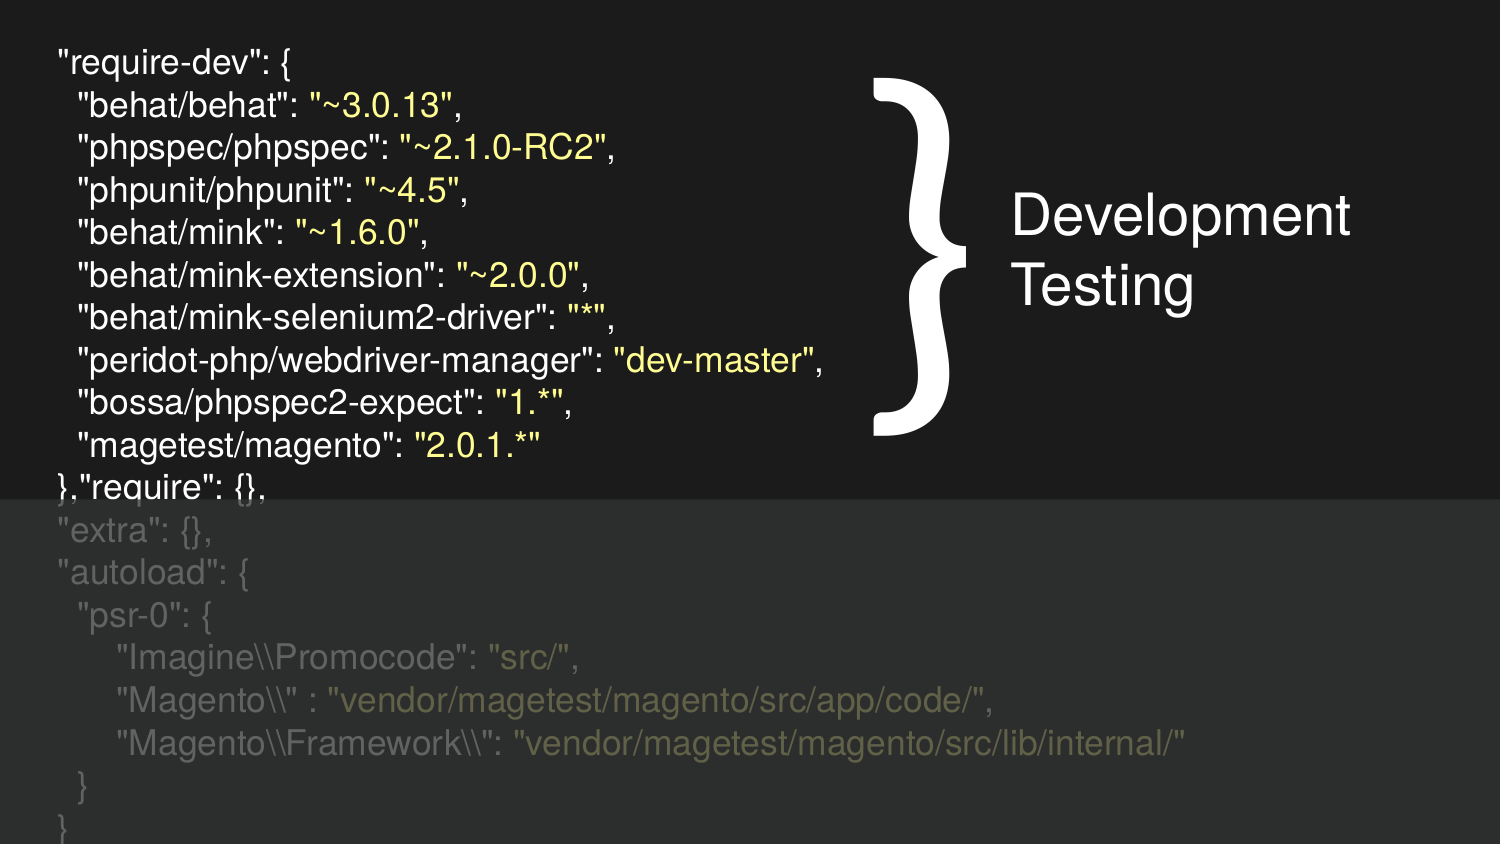

}

"require-dev": {
  "behat/behat": "~3.0.13",
  "phpspec/phpspec": "~2.1.0-RC2",
  "phpunit/phpunit": "~4.5",
  "behat/mink": "~1.6.0",
  "behat/mink-extension": "~2.0.0",
  "behat/mink-selenium2-driver": "*",
  "peridot-php/webdriver-manager": "dev-master",
  "bossa/phpspec2-expect": "1.*",
  "magetest/magento": "2.0.1.*"
},"require": {},
"extra": {},
"autoload": {
  "psr-0": {
      "Imagine\\Promocode": "src/",
      "Magento\\" : "vendor/magetest/magento/src/app/code/",
      "Magento\\Framework\\": "vendor/magetest/magento/src/lib/internal/"
  }
}
Development
Testing